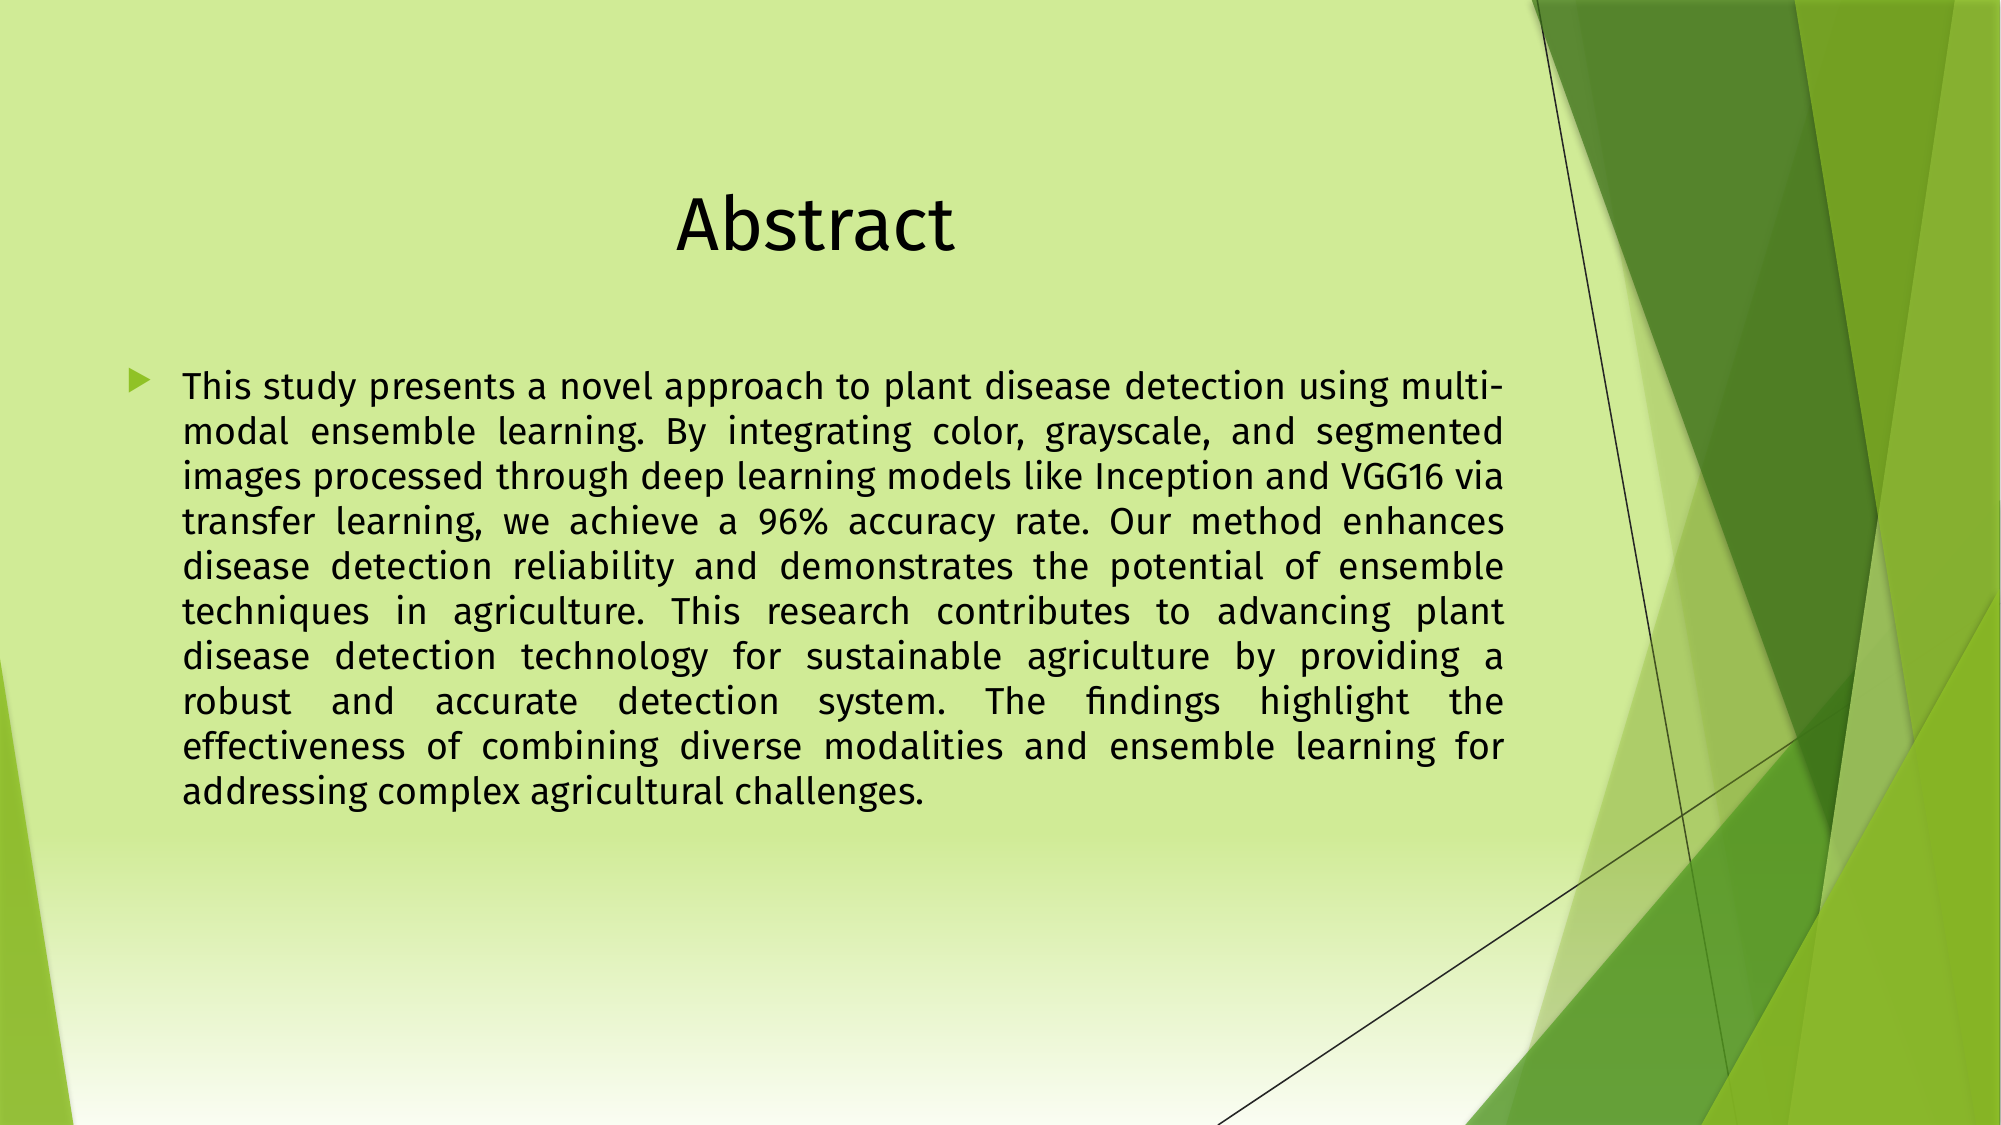

# Abstract
This study presents a novel approach to plant disease detection using multi-modal ensemble learning. By integrating color, grayscale, and segmented images processed through deep learning models like Inception and VGG16 via transfer learning, we achieve a 96% accuracy rate. Our method enhances disease detection reliability and demonstrates the potential of ensemble techniques in agriculture. This research contributes to advancing plant disease detection technology for sustainable agriculture by providing a robust and accurate detection system. The findings highlight the effectiveness of combining diverse modalities and ensemble learning for addressing complex agricultural challenges.